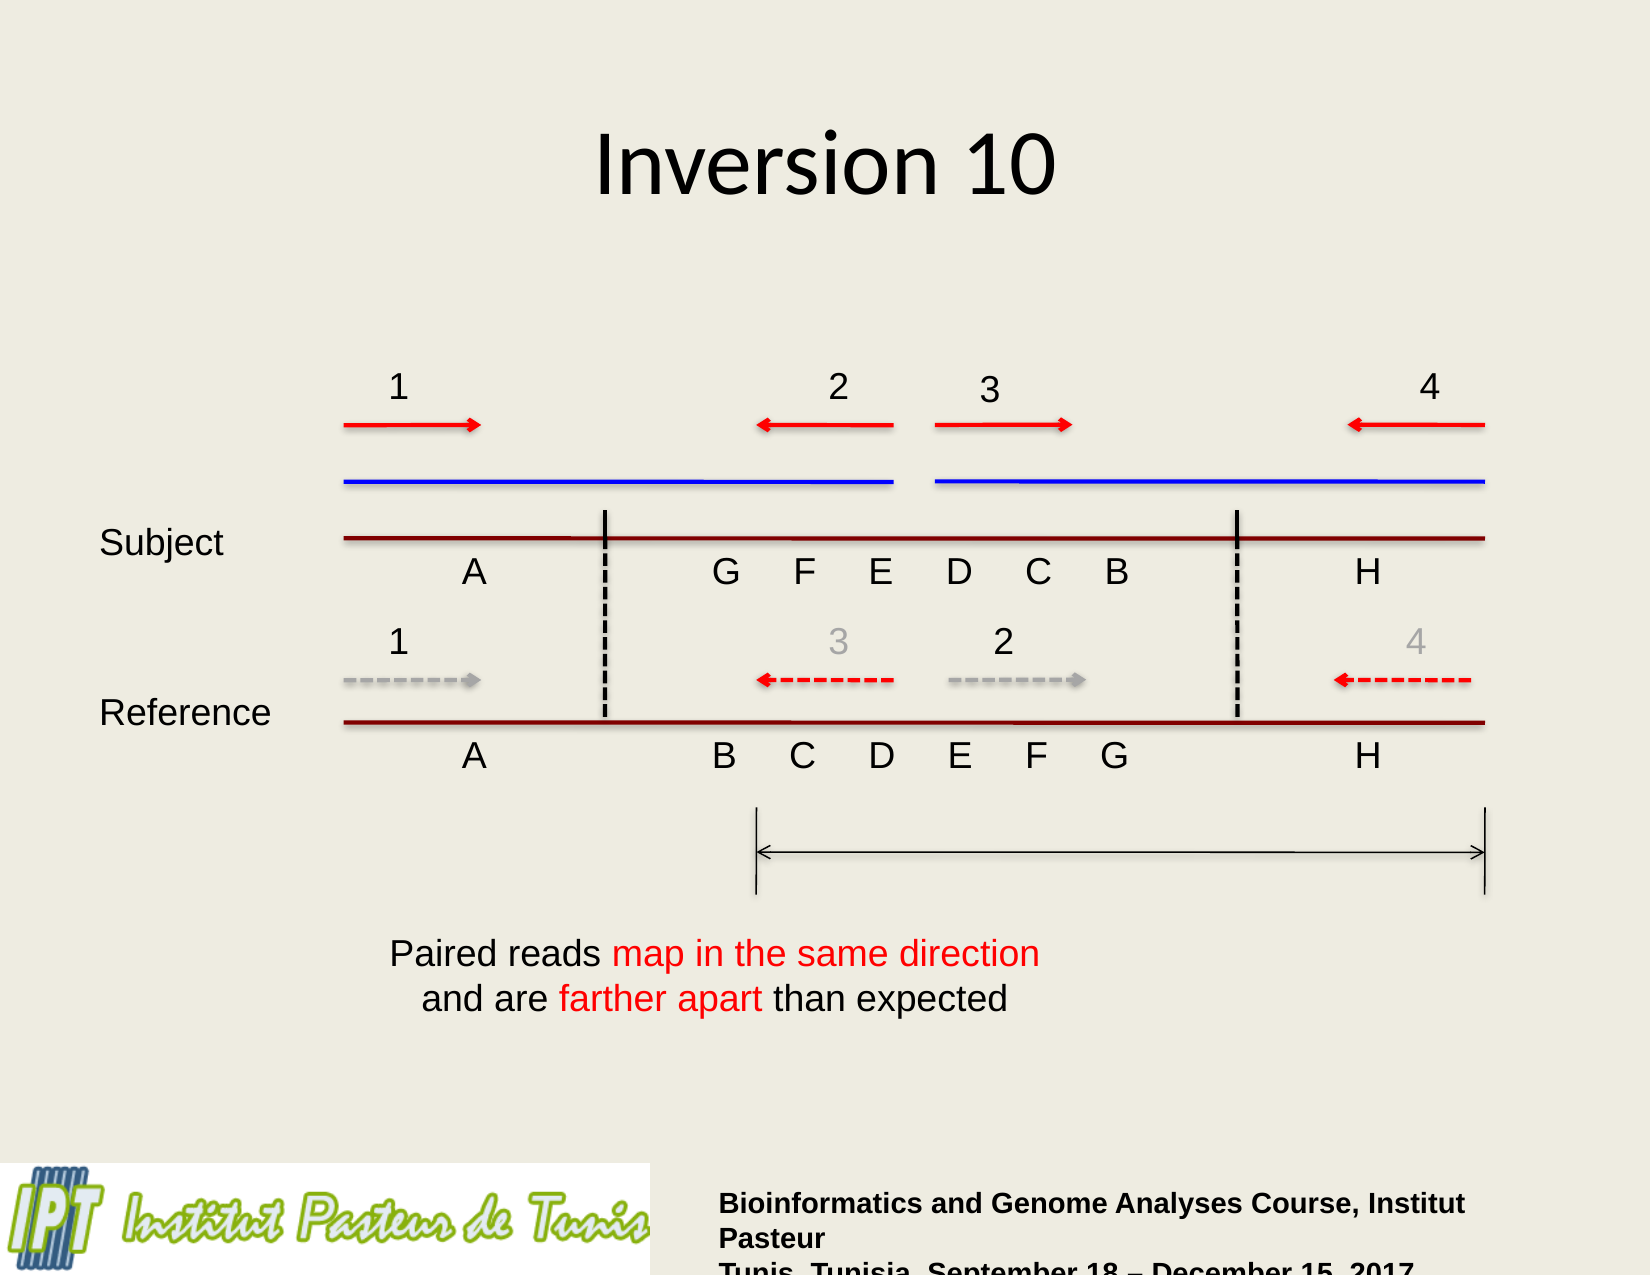

# Inversion 10
1
2
4
3
Subject
A
G     F     E     D     C     B
H
1
3
2
4
Reference
A
B     C     D     E     F     G
H
Paired reads map in the same direction
and are farther apart than expected